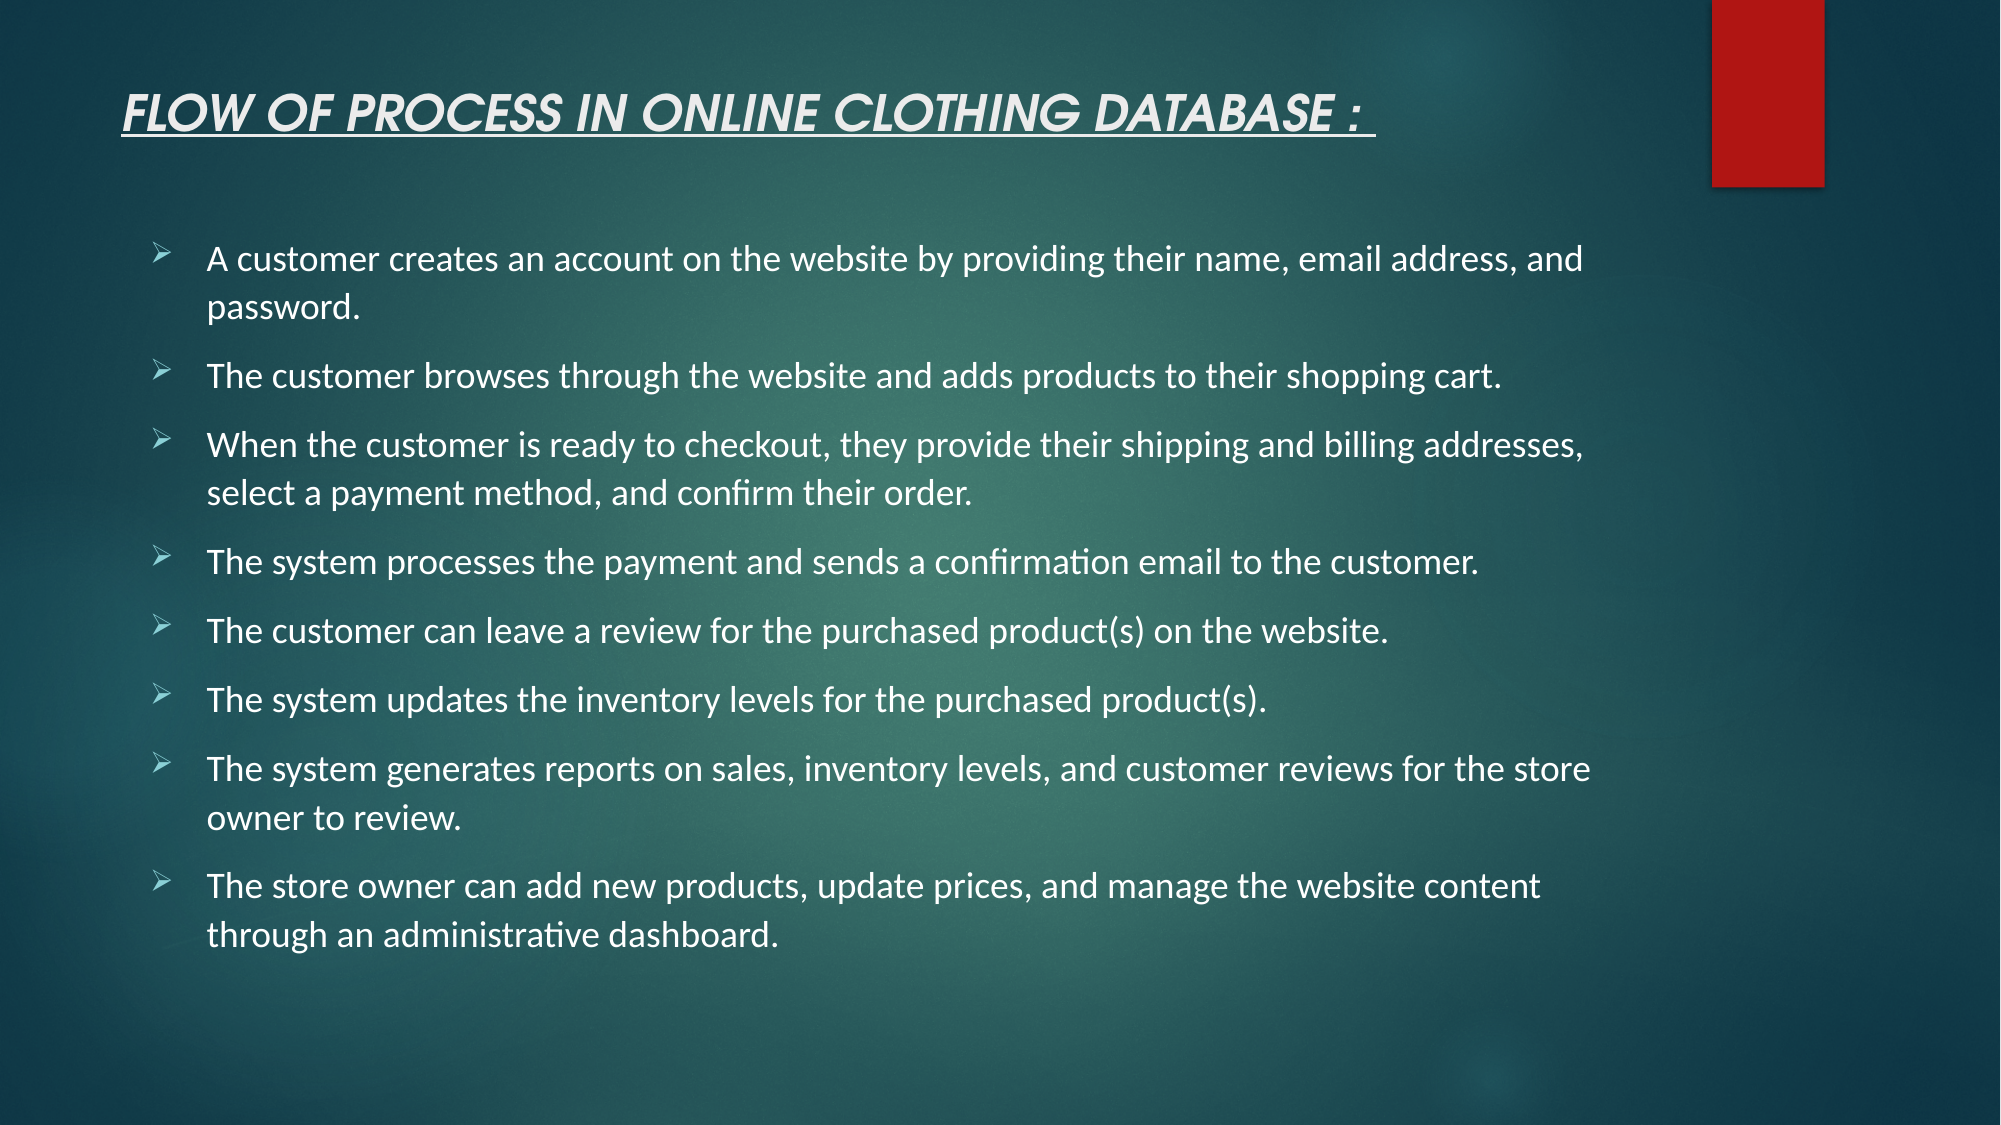

# FLOW OF PROCESS IN ONLINE CLOTHING DATABASE :
A customer creates an account on the website by providing their name, email address, and password.
The customer browses through the website and adds products to their shopping cart.
When the customer is ready to checkout, they provide their shipping and billing addresses, select a payment method, and confirm their order.
The system processes the payment and sends a confirmation email to the customer.
The customer can leave a review for the purchased product(s) on the website.
The system updates the inventory levels for the purchased product(s).
The system generates reports on sales, inventory levels, and customer reviews for the store owner to review.
The store owner can add new products, update prices, and manage the website content through an administrative dashboard.